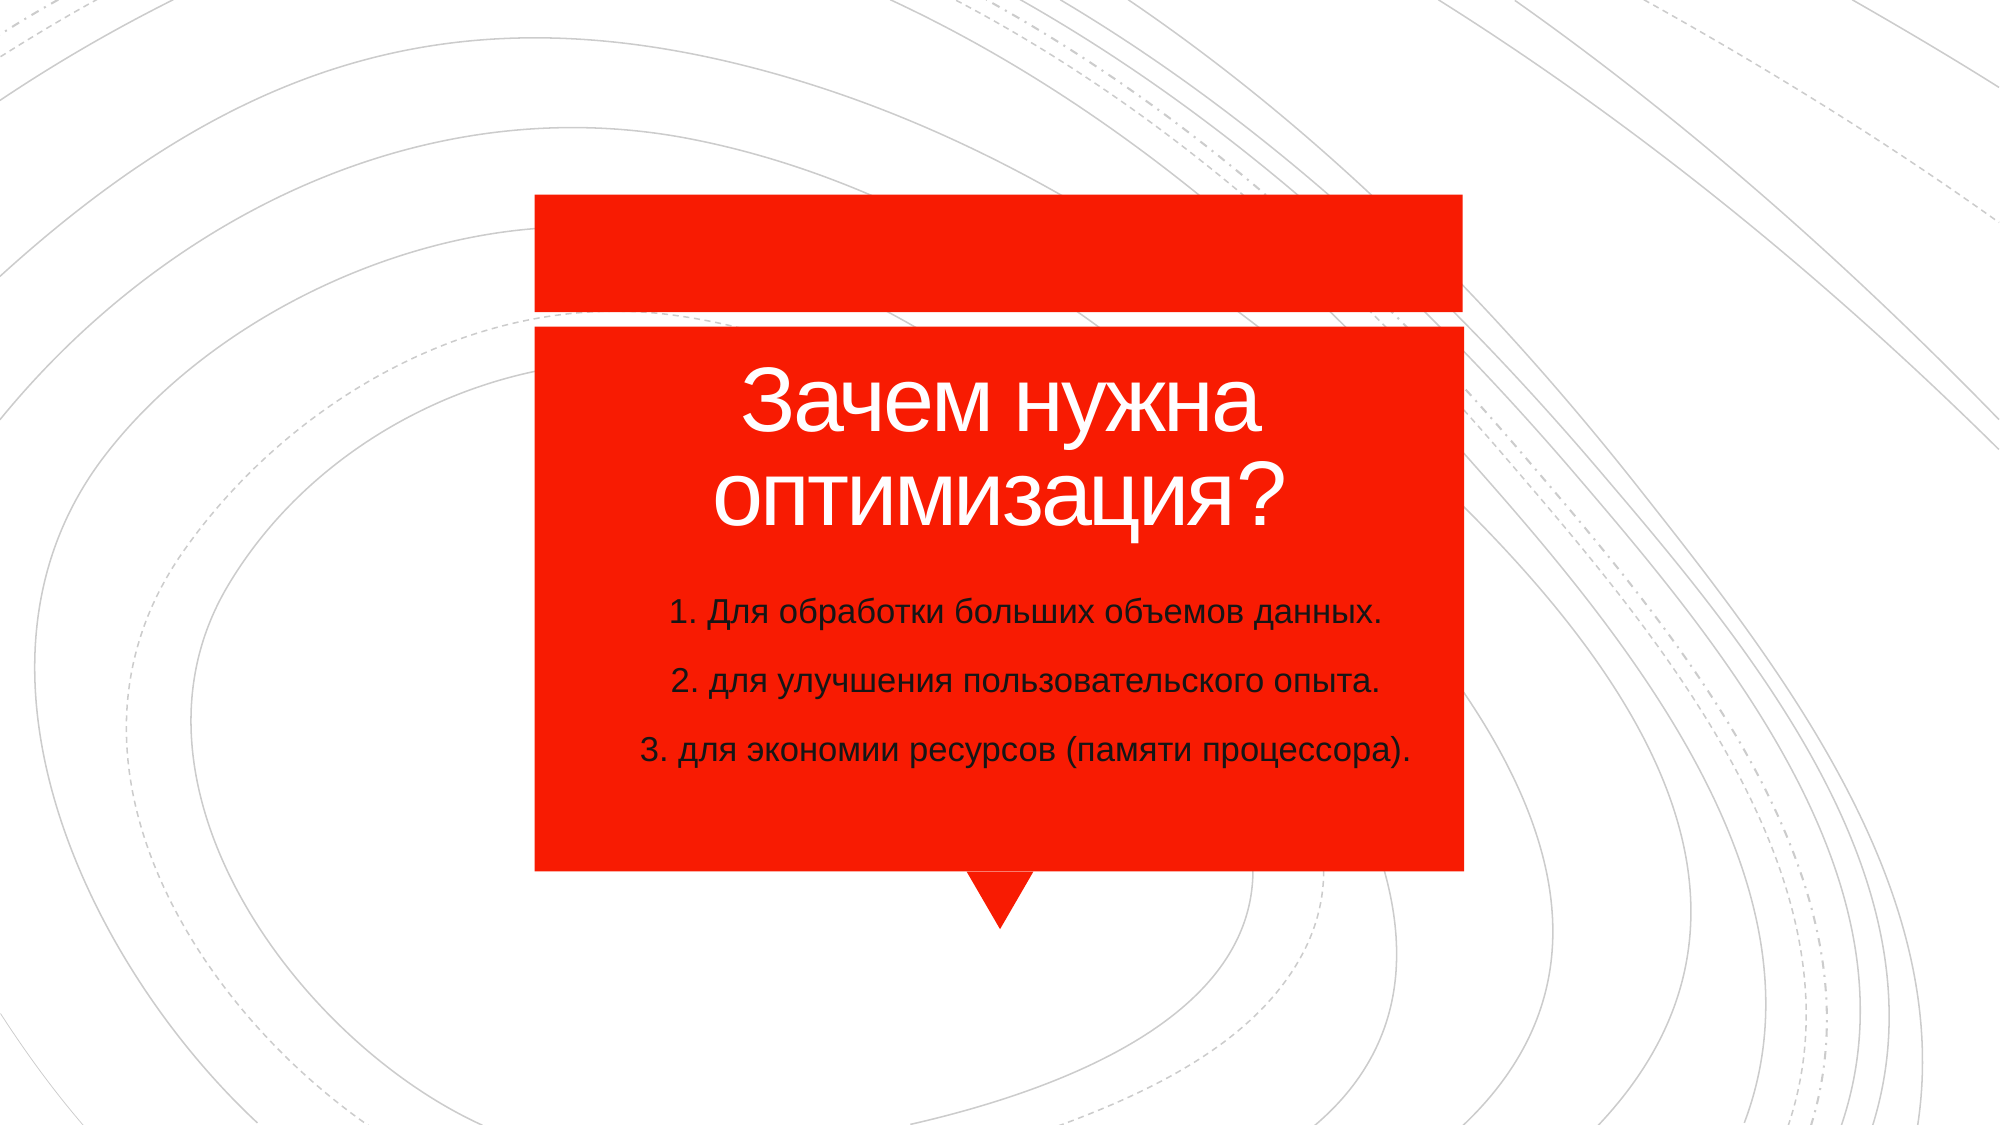

# Зачем нужна оптимизация?
1. Для обработки больших объемов данных.
2. для улучшения пользовательского опыта.
3. для экономии ресурсов (памяти процессора).